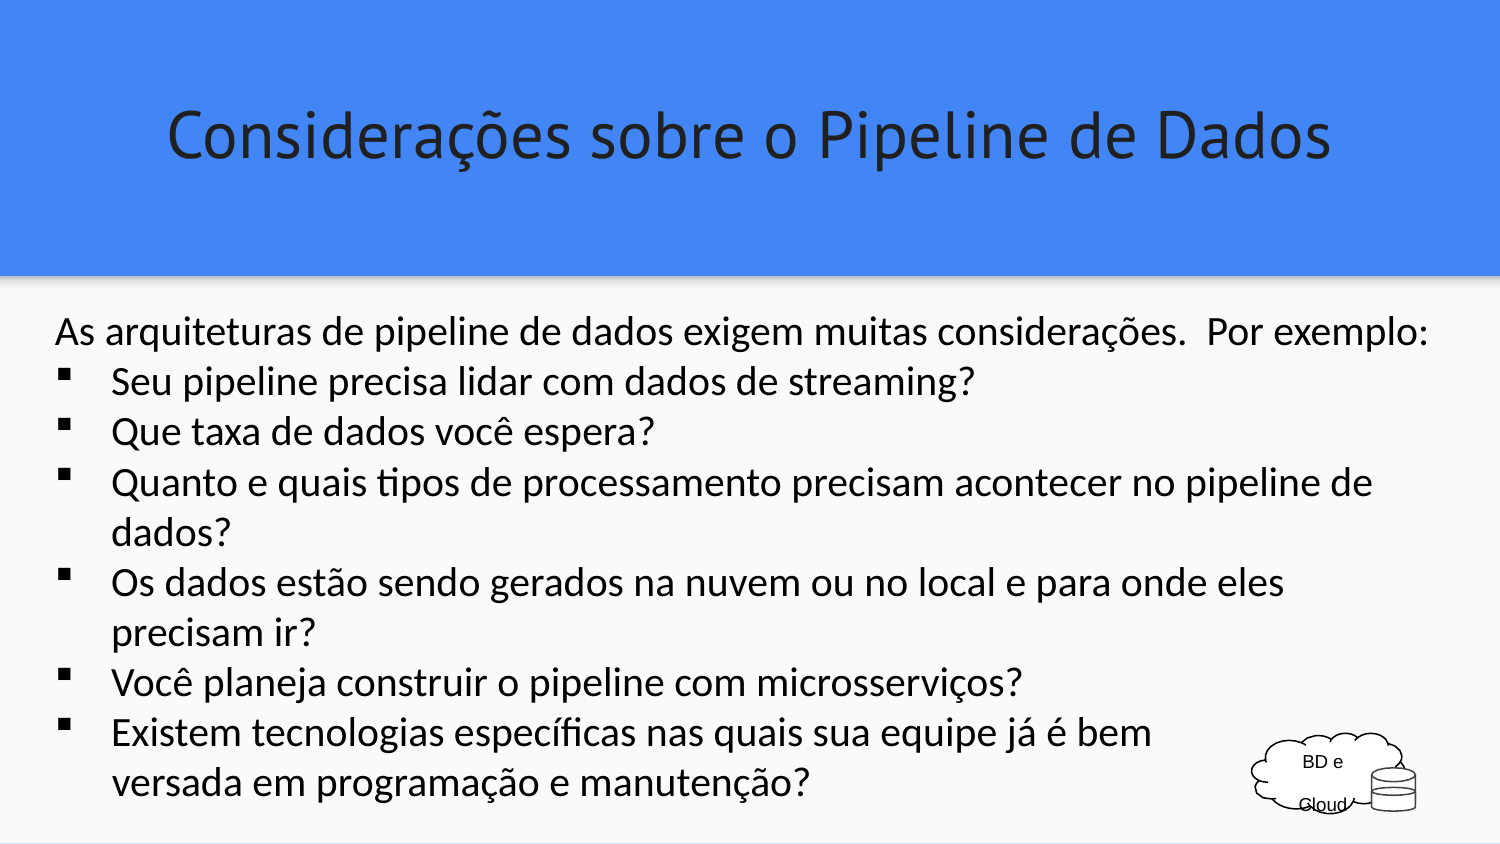

Considerações sobre o Pipeline de Dados
As arquiteturas de pipeline de dados exigem muitas considerações.  Por exemplo:
Seu pipeline precisa lidar com dados de streaming?
Que taxa de dados você espera?
Quanto e quais tipos de processamento precisam acontecer no pipeline de dados?
Os dados estão sendo gerados na nuvem ou no local e para onde eles precisam ir?
Você planeja construir o pipeline com microsserviços?
Existem tecnologias específicas nas quais sua equipe já é bem
      versada em programação e manutenção?
BD e  Cloud